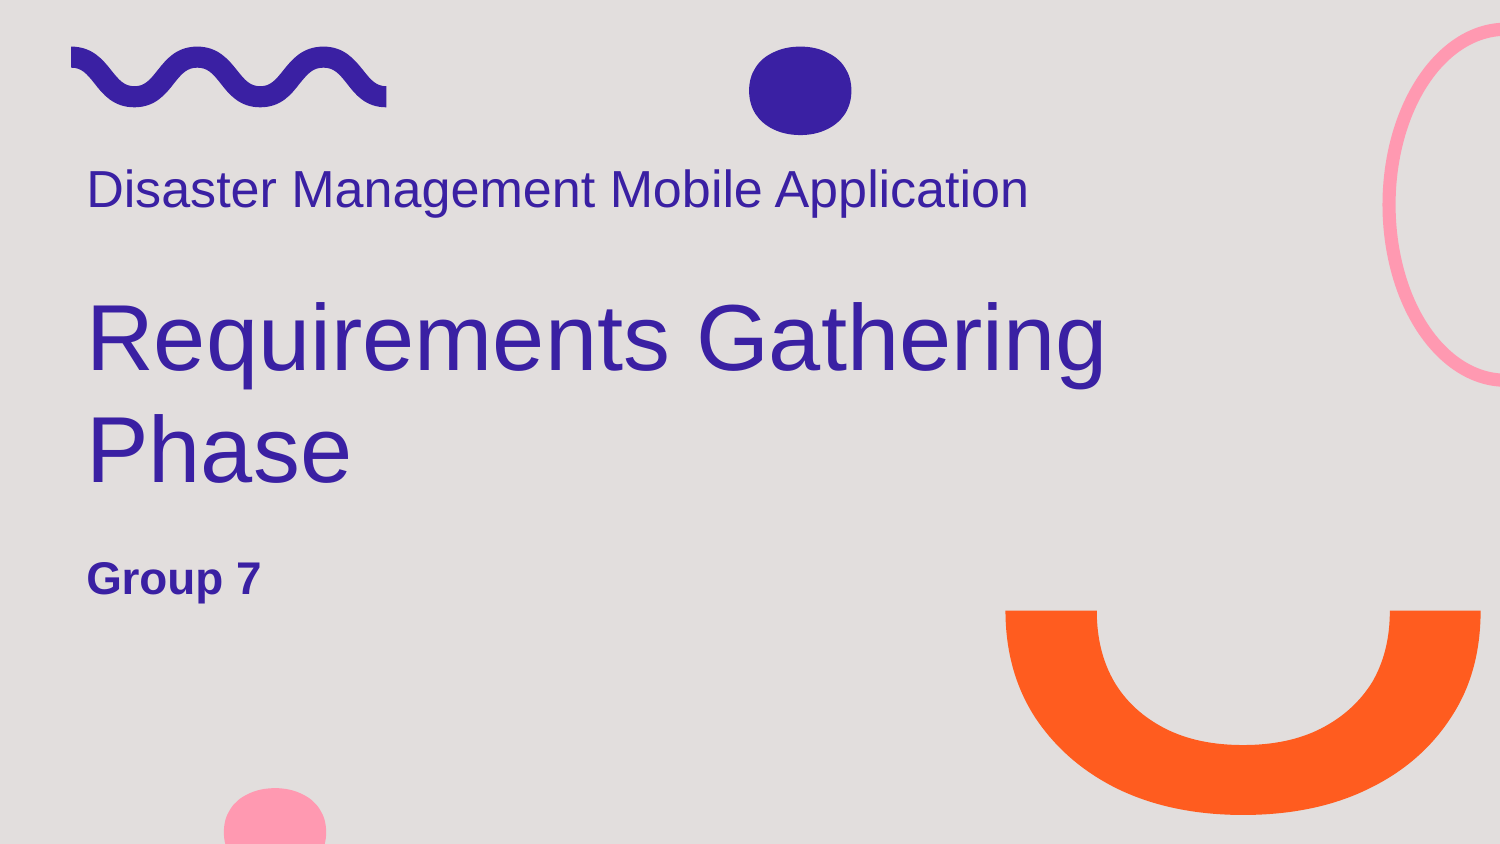

# Disaster Management Mobile Application
Requirements Gathering Phase

Group 7